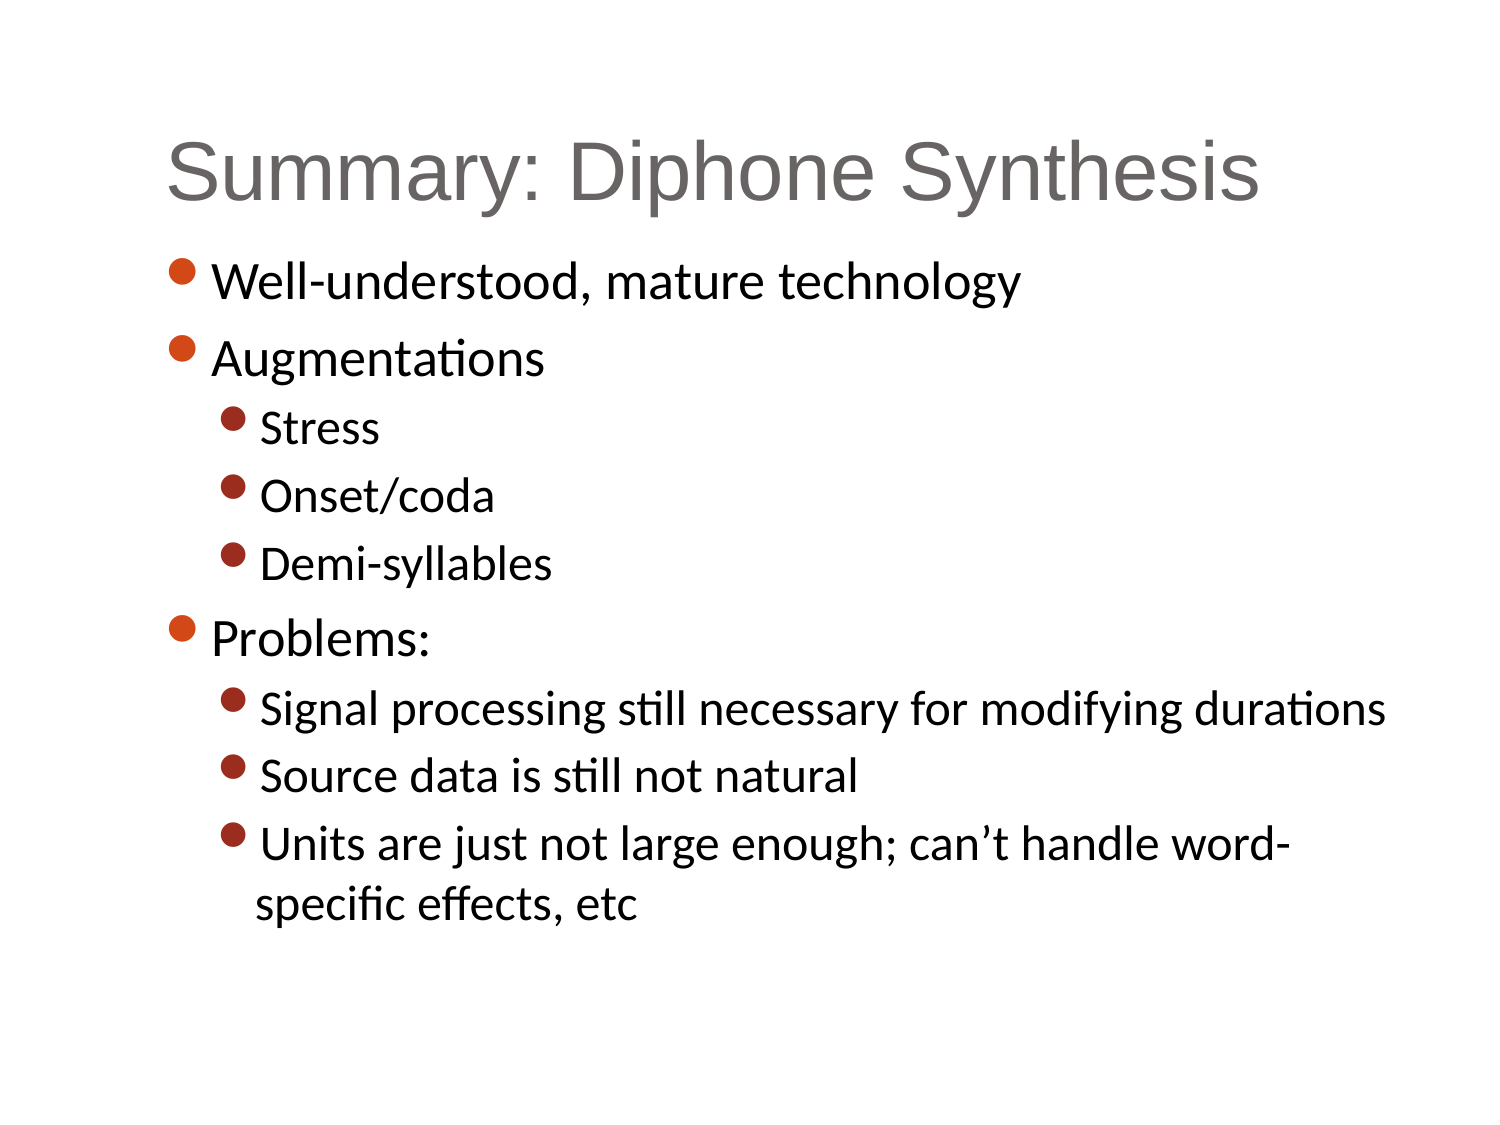

# Summary: Diphone Synthesis
Well-understood, mature technology
Augmentations
Stress
Onset/coda
Demi-syllables
Problems:
Signal processing still necessary for modifying durations
Source data is still not natural
Units are just not large enough; can’t handle word-specific effects, etc